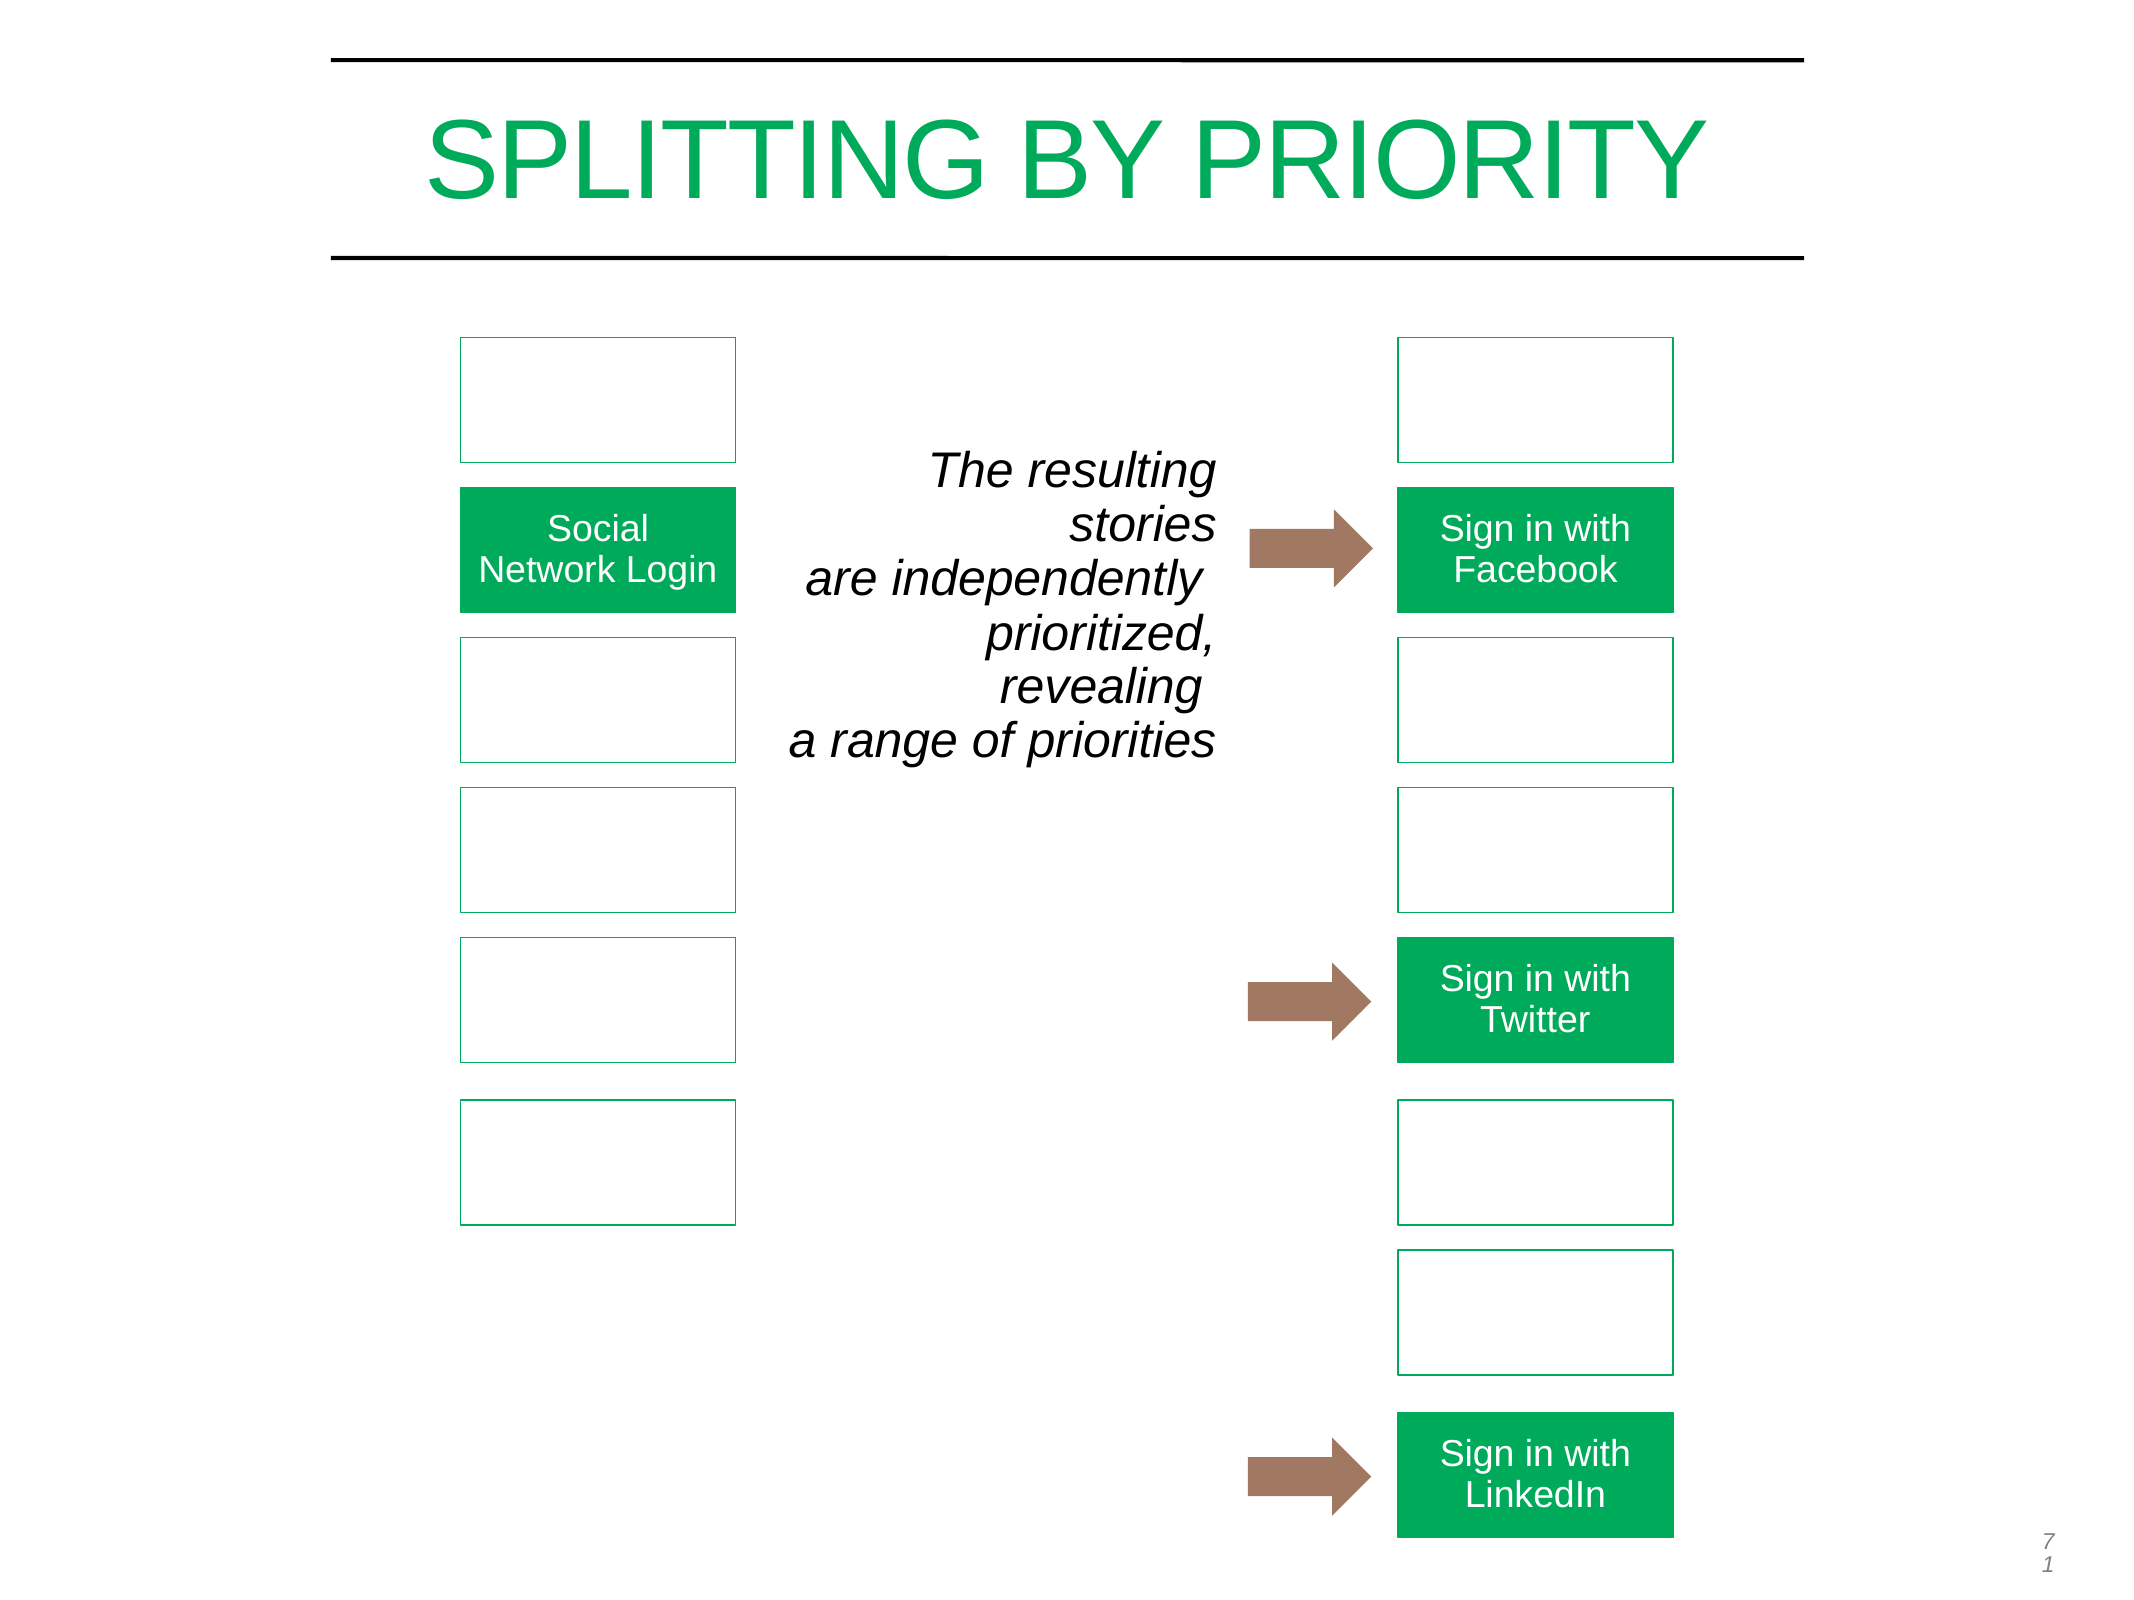

# Splitting by priority

The resulting stories
are independently
prioritized, revealing
a range of priorities

Social Network Login
Sign in with Facebook

Sign in with Twitter

Sign in with LinkedIn

71